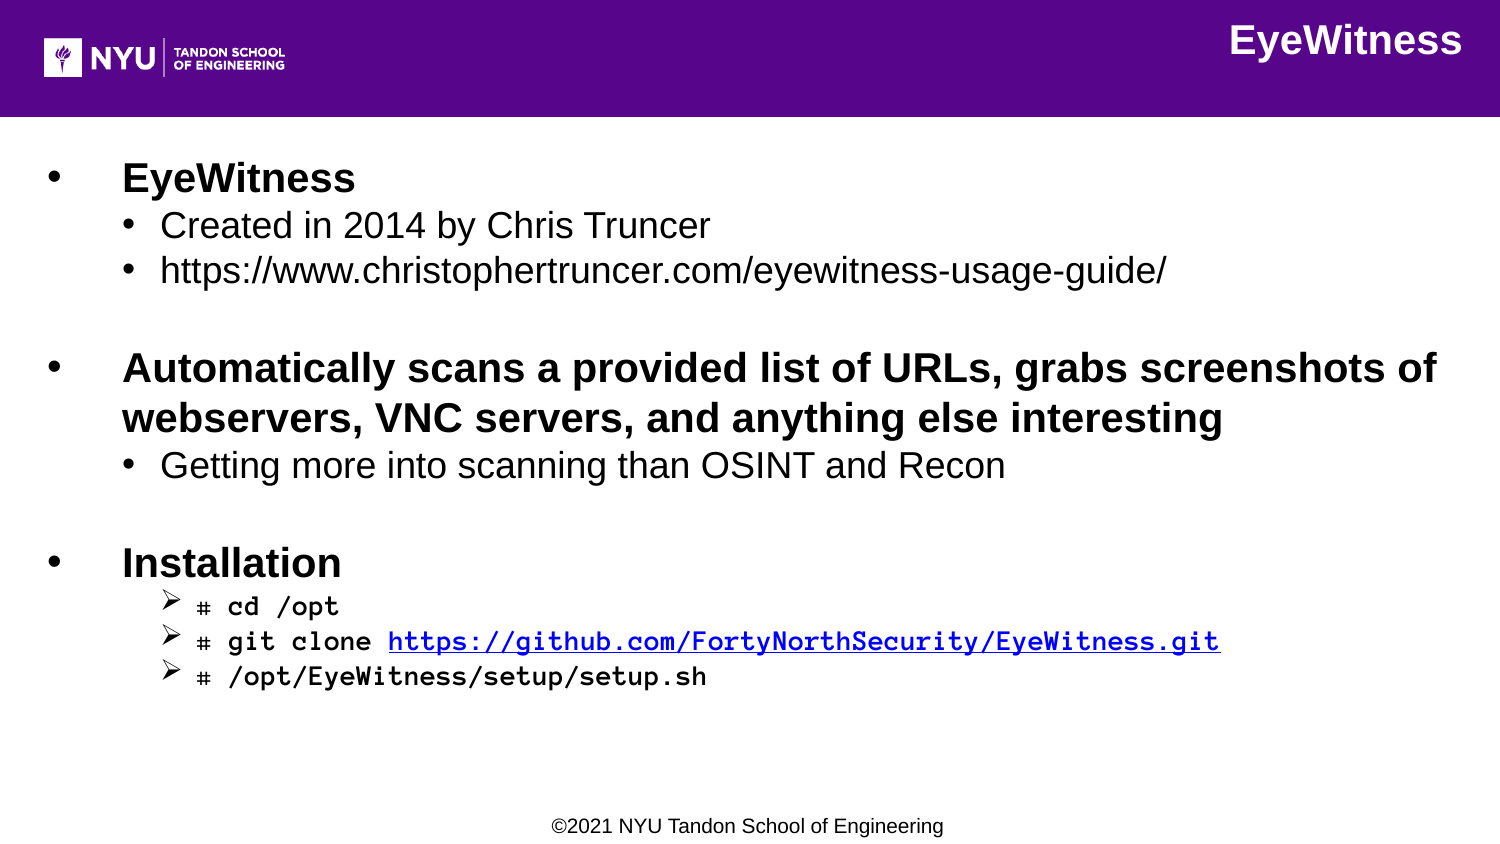

EyeWitness
EyeWitness
Created in 2014 by Chris Truncer
https://www.christophertruncer.com/eyewitness-usage-guide/

Automatically scans a provided list of URLs, grabs screenshots of webservers, VNC servers, and anything else interesting
Getting more into scanning than OSINT and Recon

Installation
# cd /opt
# git clone https://github.com/FortyNorthSecurity/EyeWitness.git
# /opt/EyeWitness/setup/setup.sh